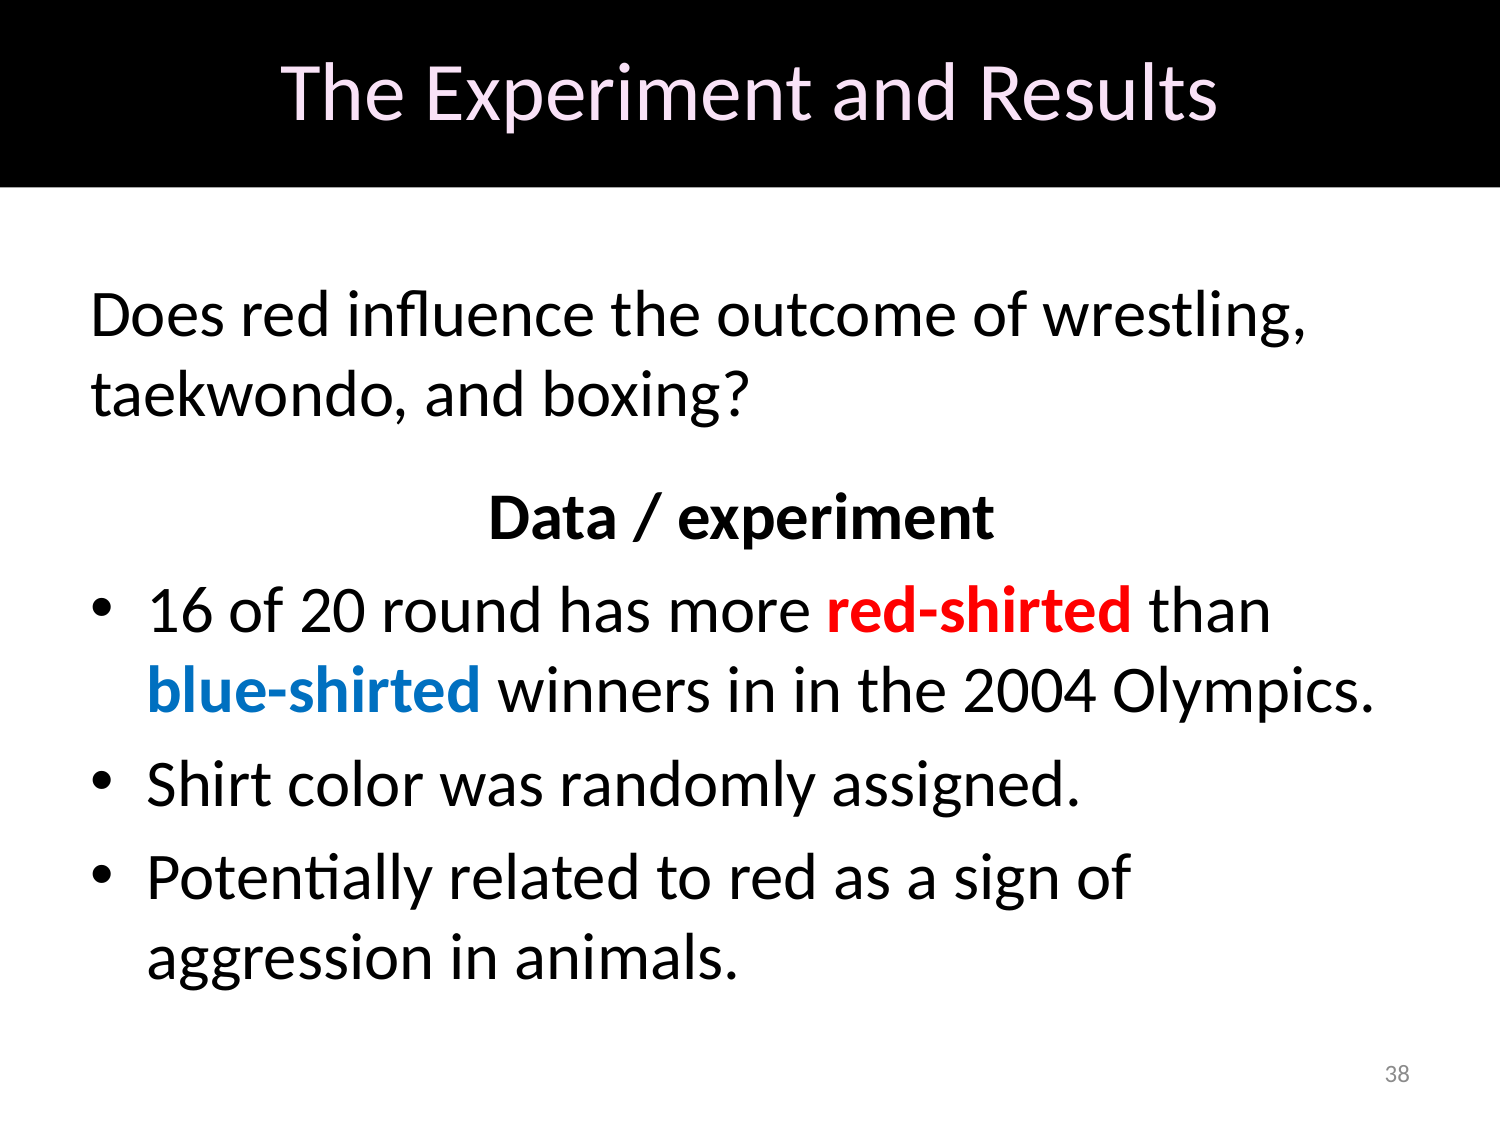

# The Experiment and Results
Does red influence the outcome of wrestling, taekwondo, and boxing?

Data / experiment
16 of 20 round has more red-shirted than blue-shirted winners in in the 2004 Olympics.
Shirt color was randomly assigned.
Potentially related to red as a sign of aggression in animals.
38